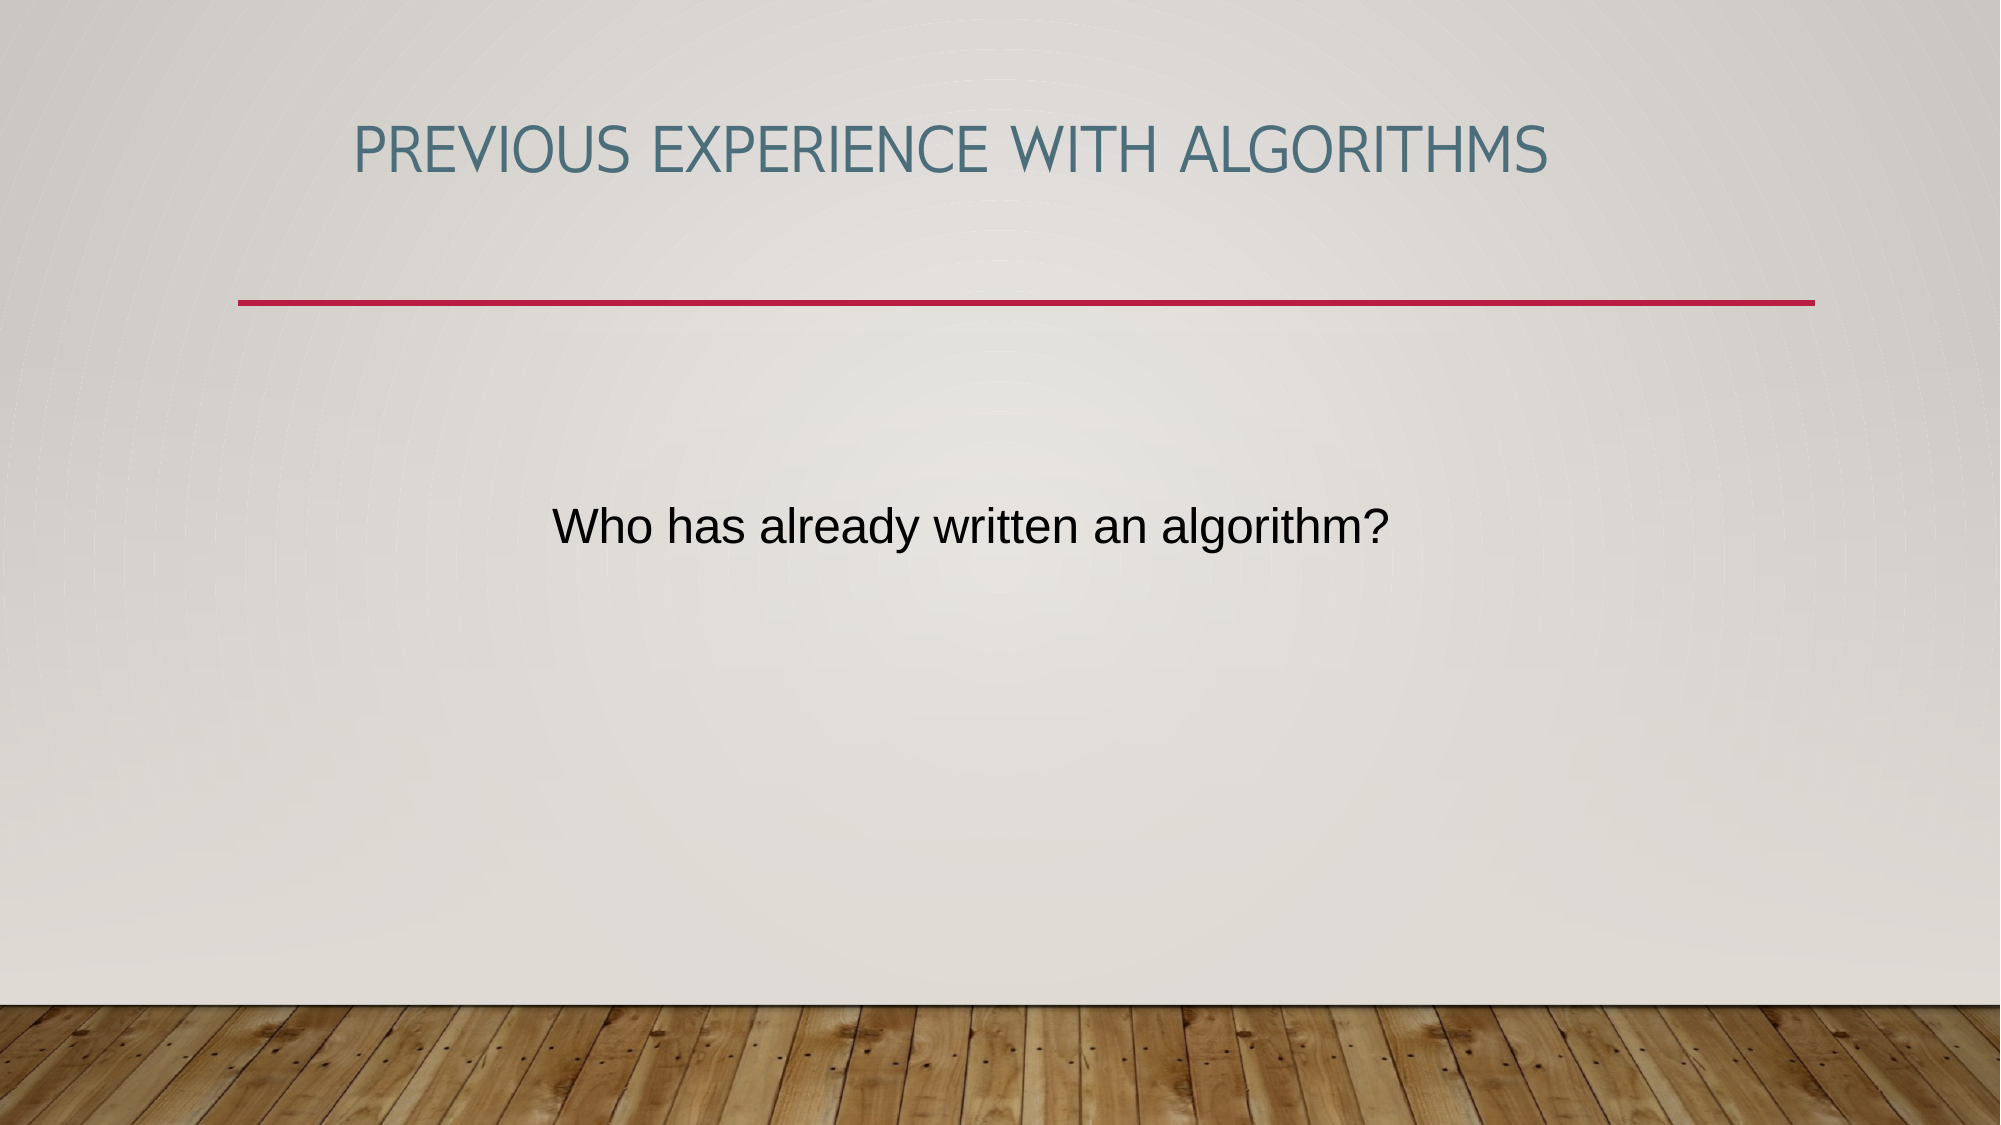

# Previous experience with algorithms
Who has already written an algorithm?